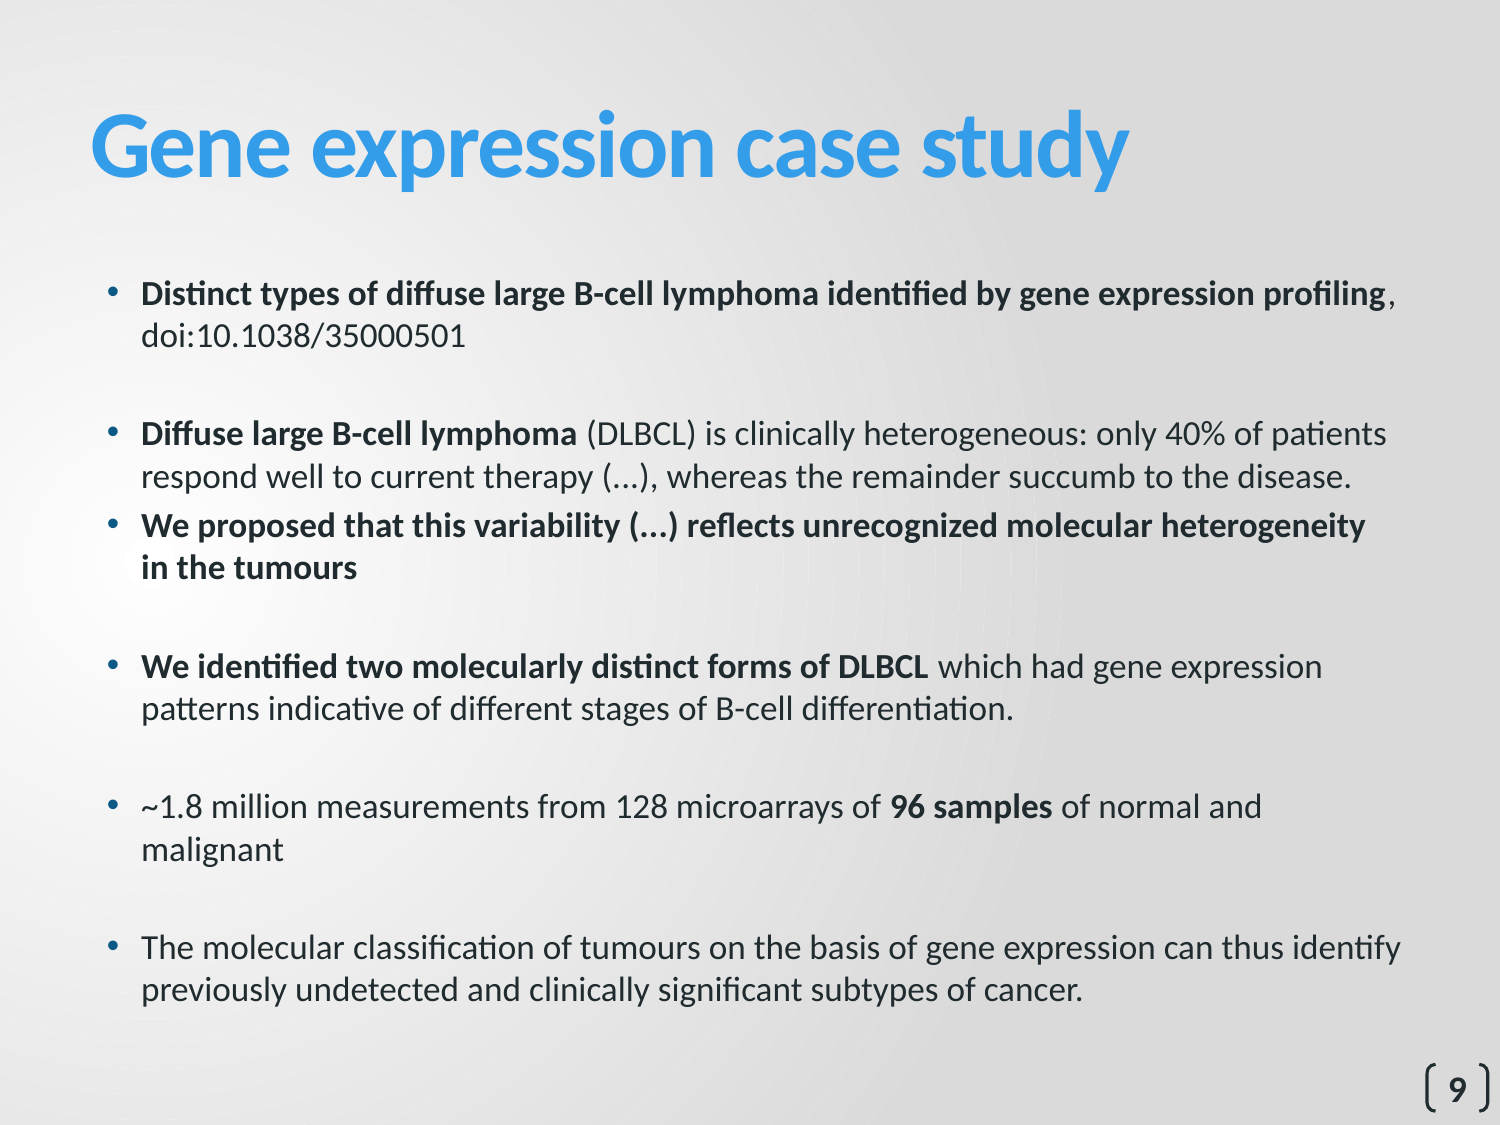

# Gene expression case study
Distinct types of diffuse large B-cell lymphoma identified by gene expression profiling, doi:10.1038/35000501

Diffuse large B-cell lymphoma (DLBCL) is clinically heterogeneous: only 40% of patients respond well to current therapy (...), whereas the remainder succumb to the disease.
We proposed that this variability (...) reflects unrecognized molecular heterogeneity in the tumours

We identified two molecularly distinct forms of DLBCL which had gene expression patterns indicative of different stages of B-cell differentiation.

~1.8 million measurements from 128 microarrays of 96 samples of normal and malignant

The molecular classification of tumours on the basis of gene expression can thus identify previously undetected and clinically significant subtypes of cancer.
9